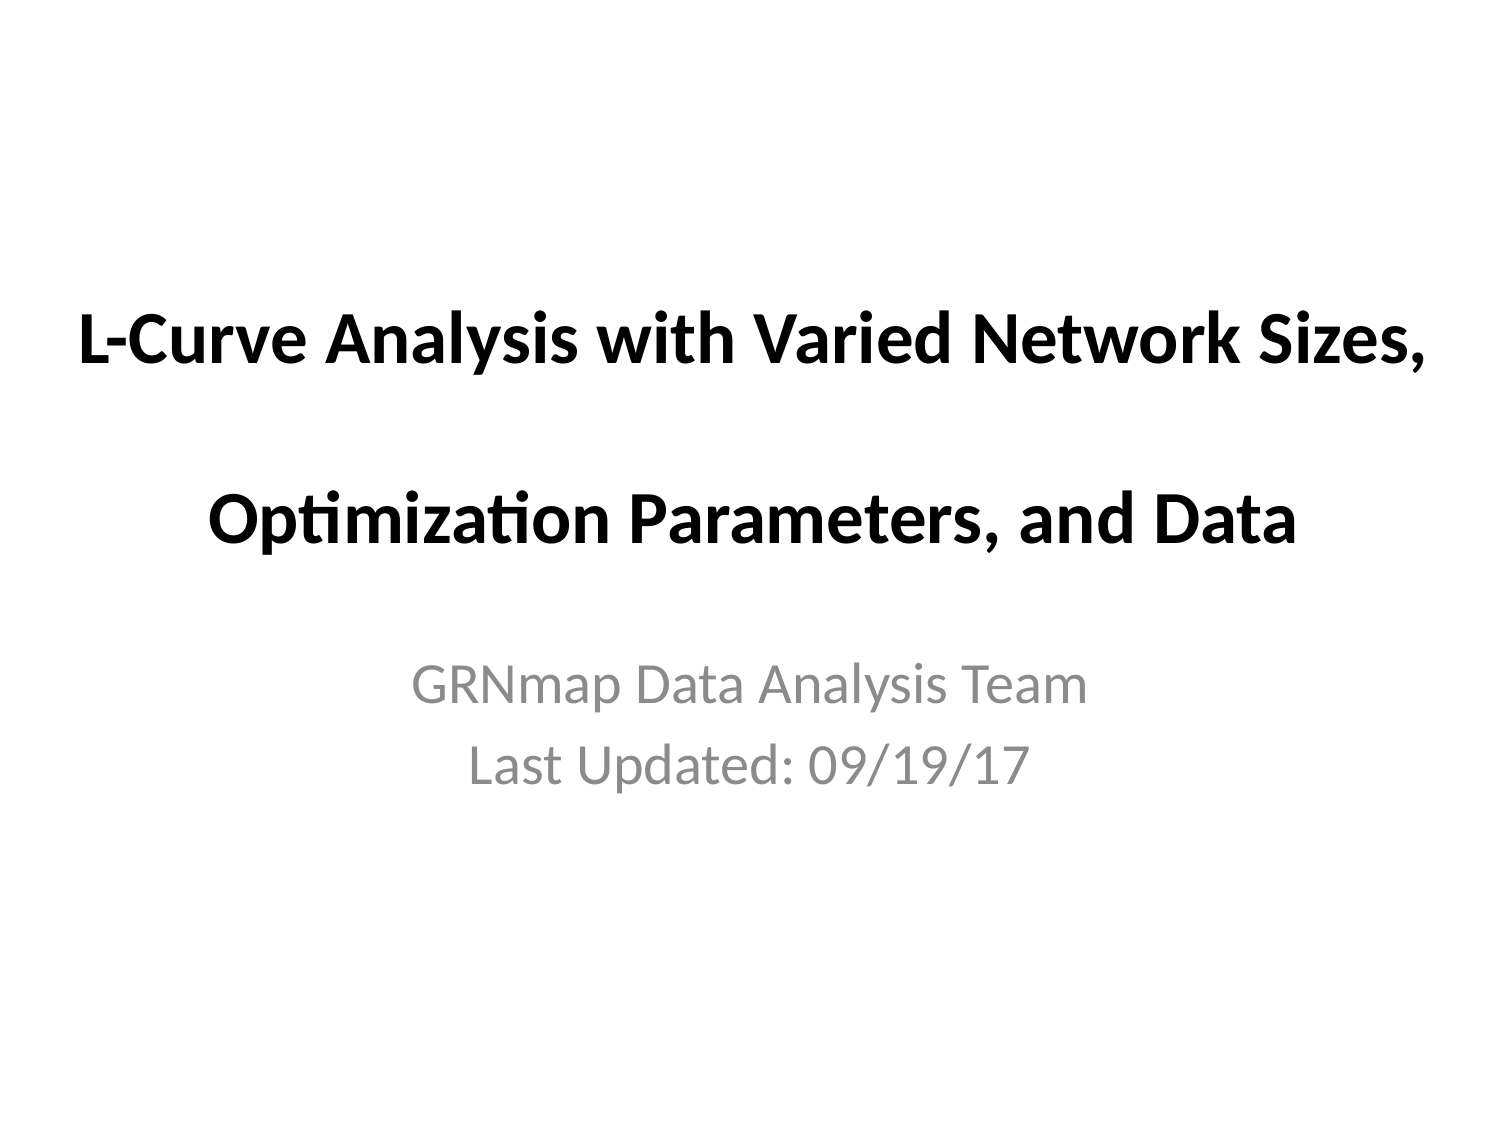

# L-Curve Analysis with Varied Network Sizes, Optimization Parameters, and Data
GRNmap Data Analysis Team
Last Updated: 09/19/17